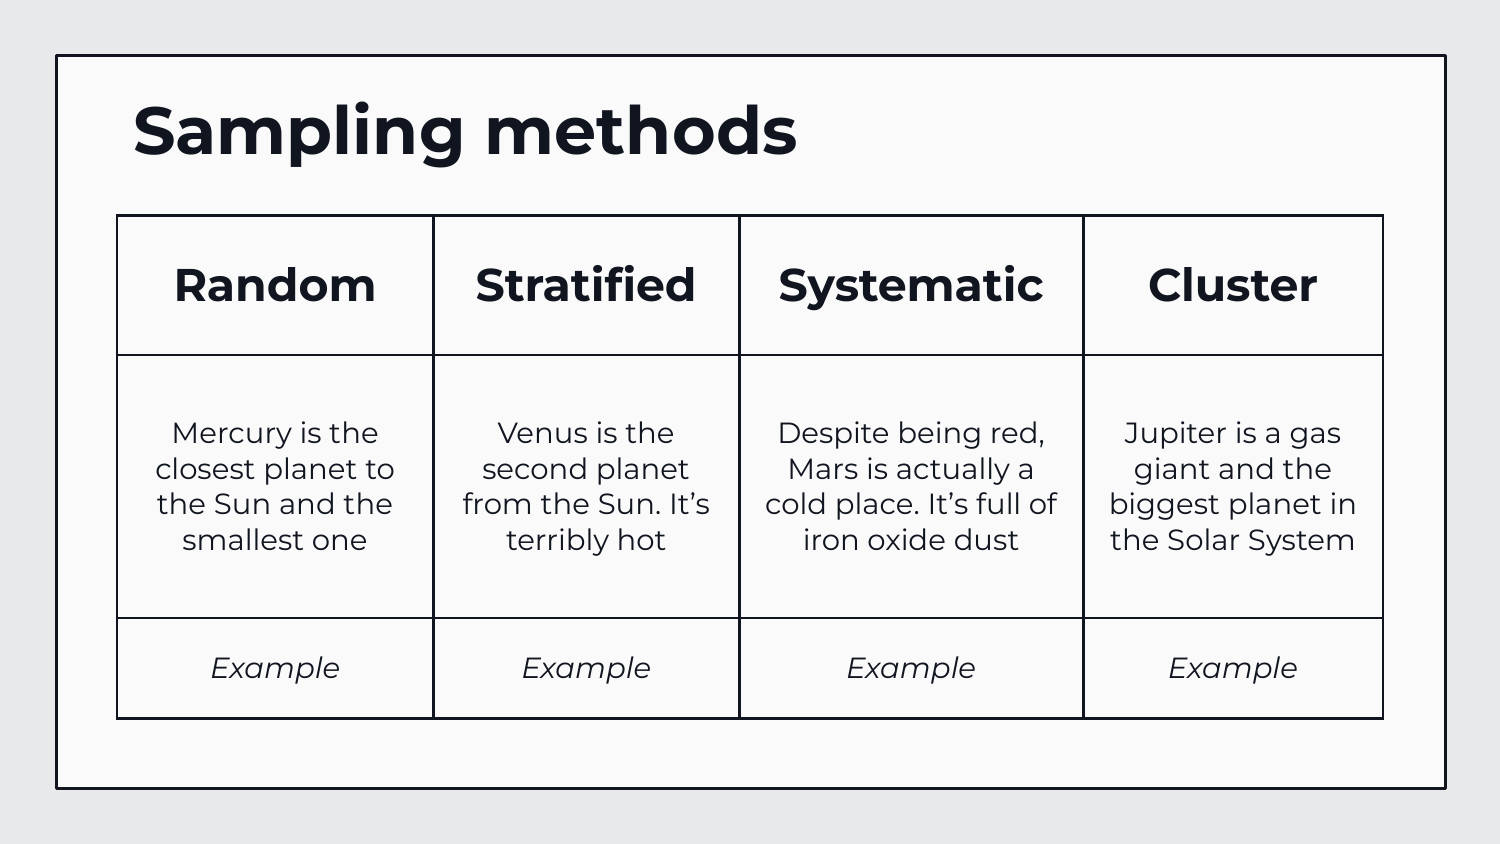

# Sampling methods
| Random | Stratified | Systematic | Cluster |
| --- | --- | --- | --- |
| Mercury is the closest planet to the Sun and the smallest one | Venus is the second planet from the Sun. It’s terribly hot | Despite being red, Mars is actually a cold place. It’s full of iron oxide dust | Jupiter is a gas giant and the biggest planet in the Solar System |
| Example | Example | Example | Example |